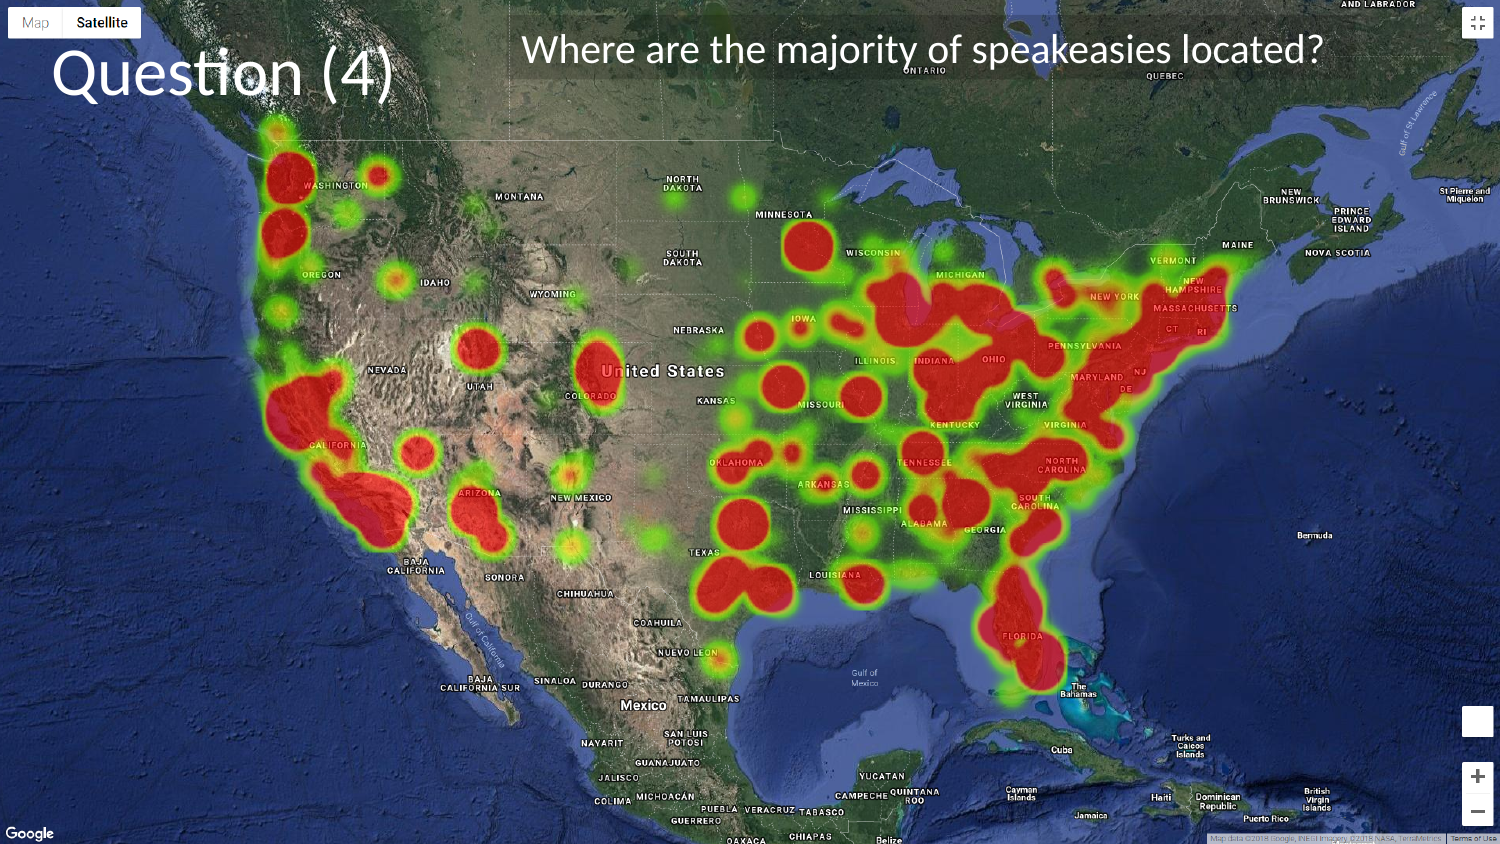

Where are the majority of speakeasies located?
# Question (4)